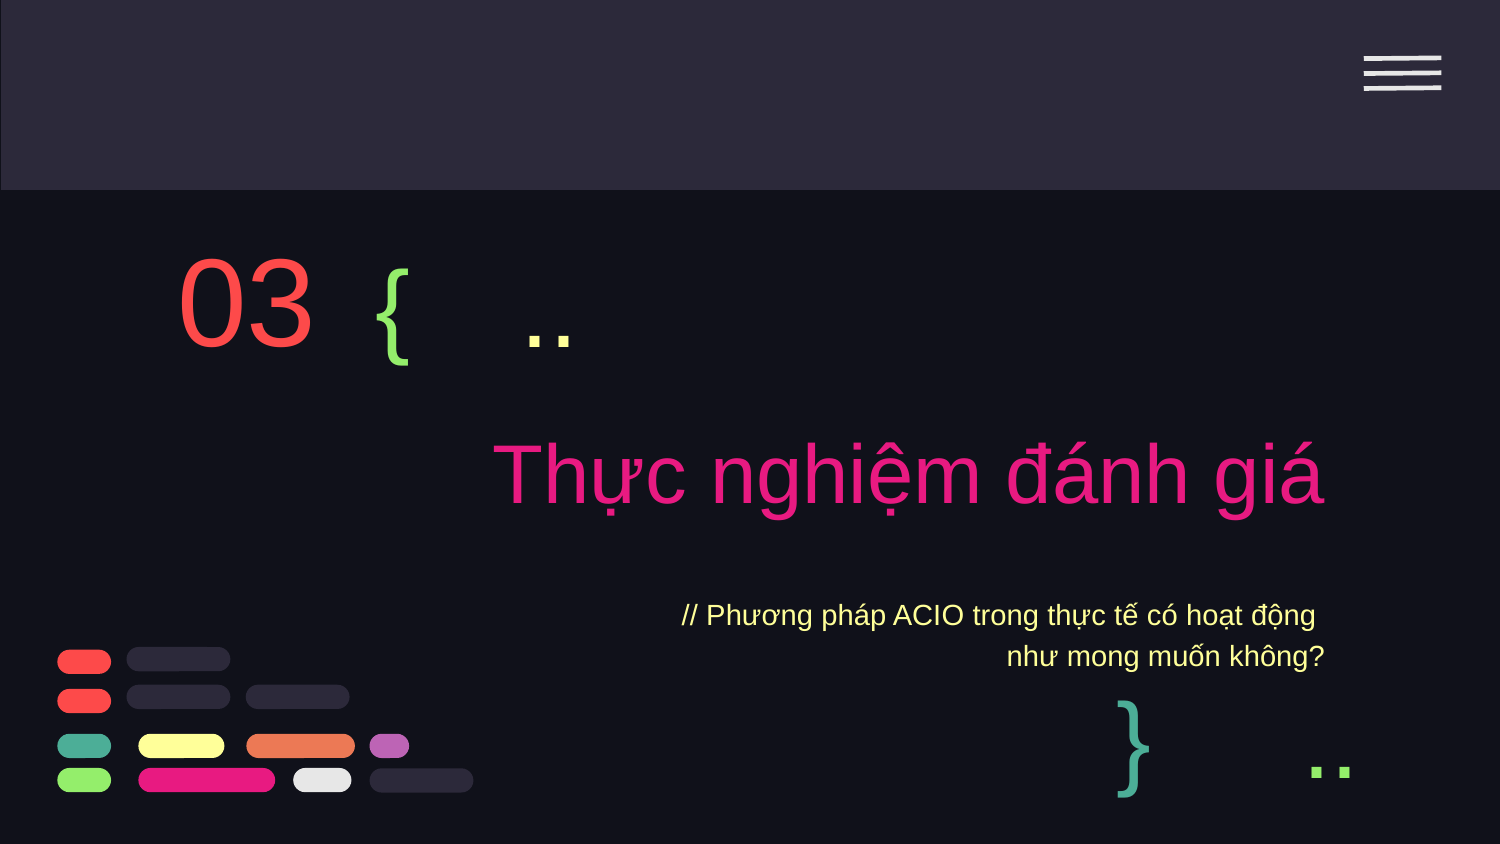

03
{
..
# Thực nghiệm đánh giá
// Phương pháp ACIO trong thực tế có hoạt động
như mong muốn không?

}
..